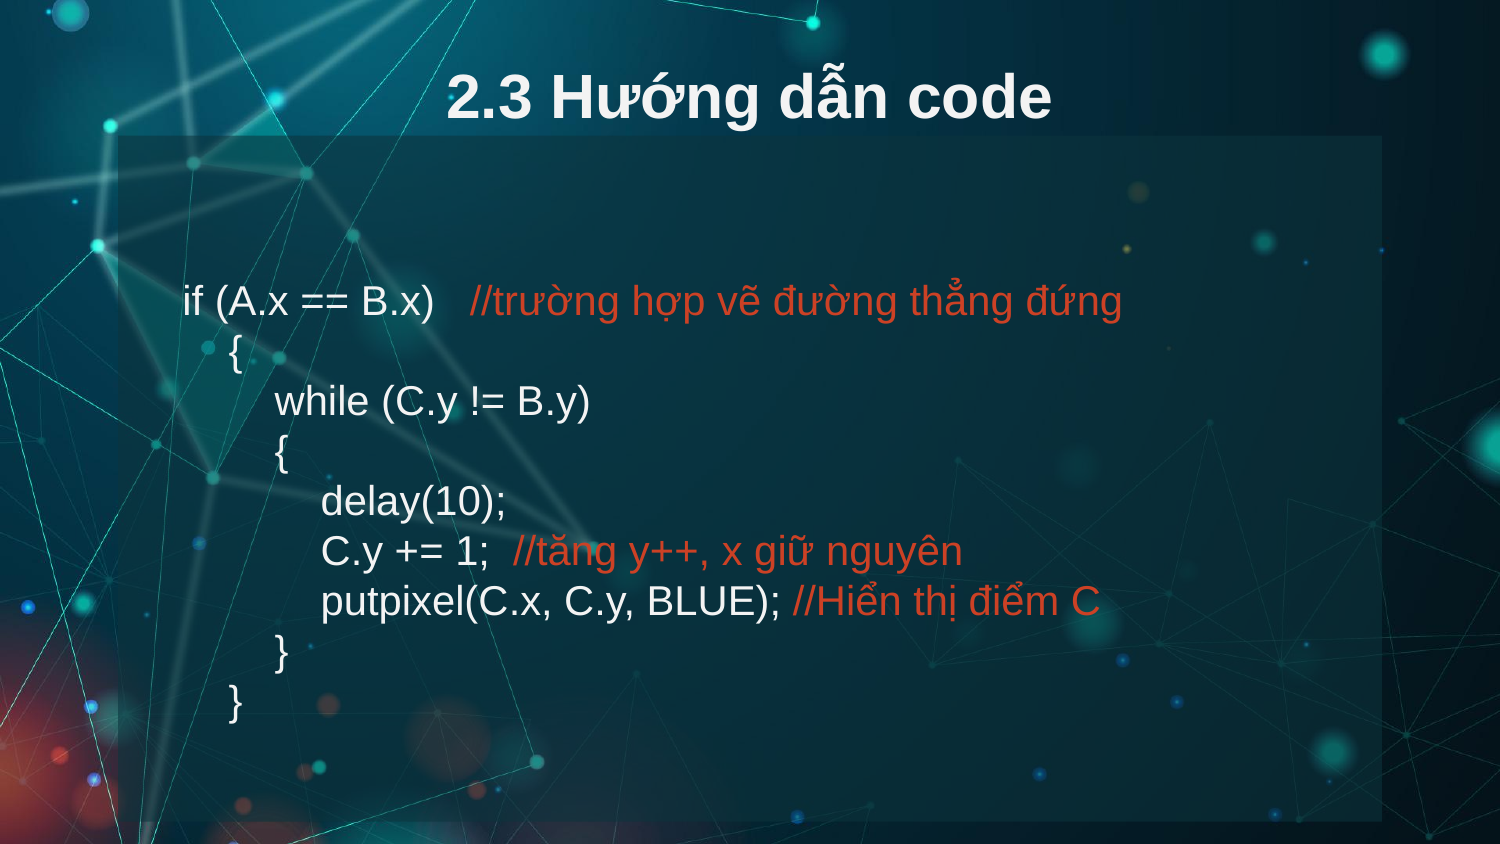

# 2.3 Hướng dẫn code

if (A.x == B.x)   //trường hợp vẽ đường thẳng đứng
    {
        while (C.y != B.y)
        {
            delay(10);
            C.y += 1;  //tăng y++, x giữ nguyên
            putpixel(C.x, C.y, BLUE); //Hiển thị điểm C
        }
    }